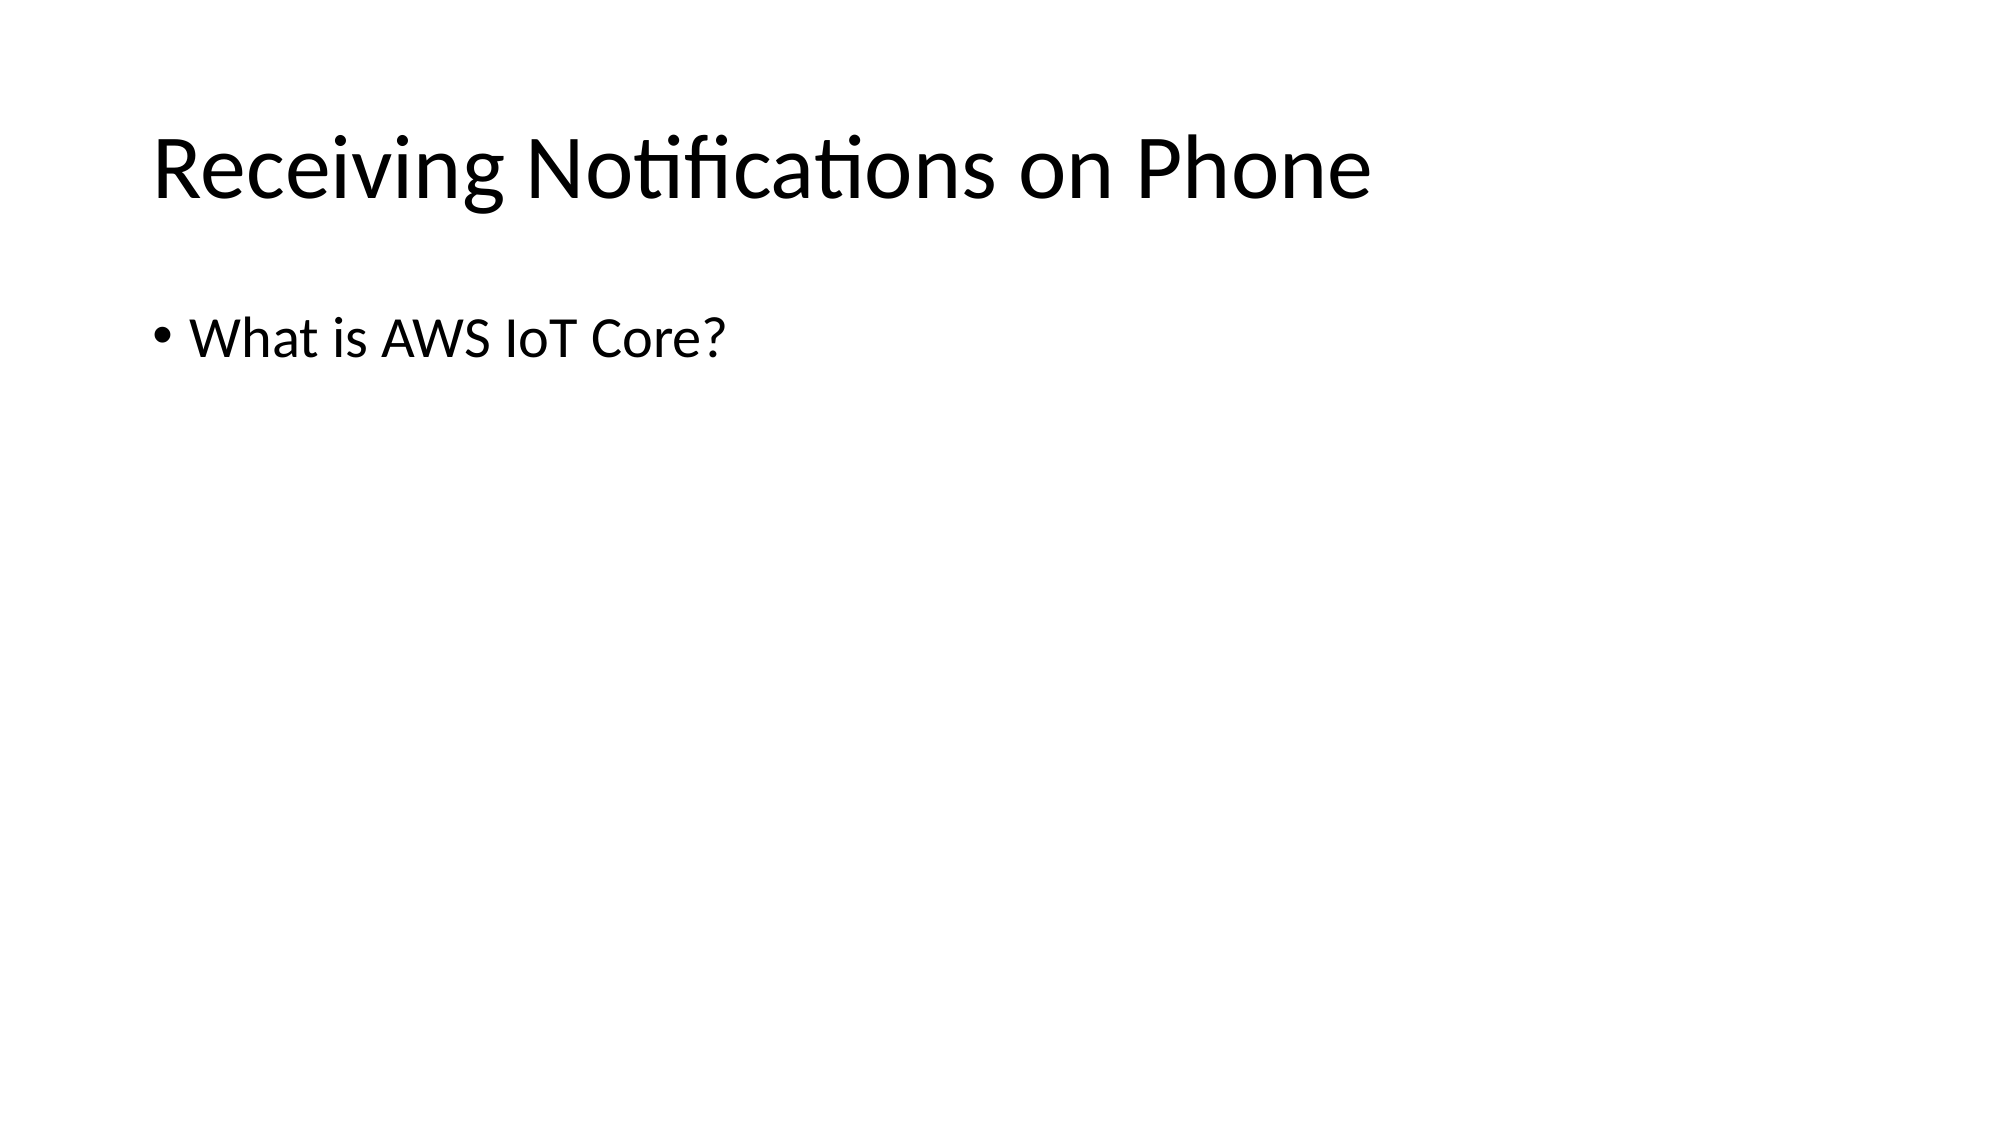

# Receiving Notifications on Phone
What is AWS IoT Core?